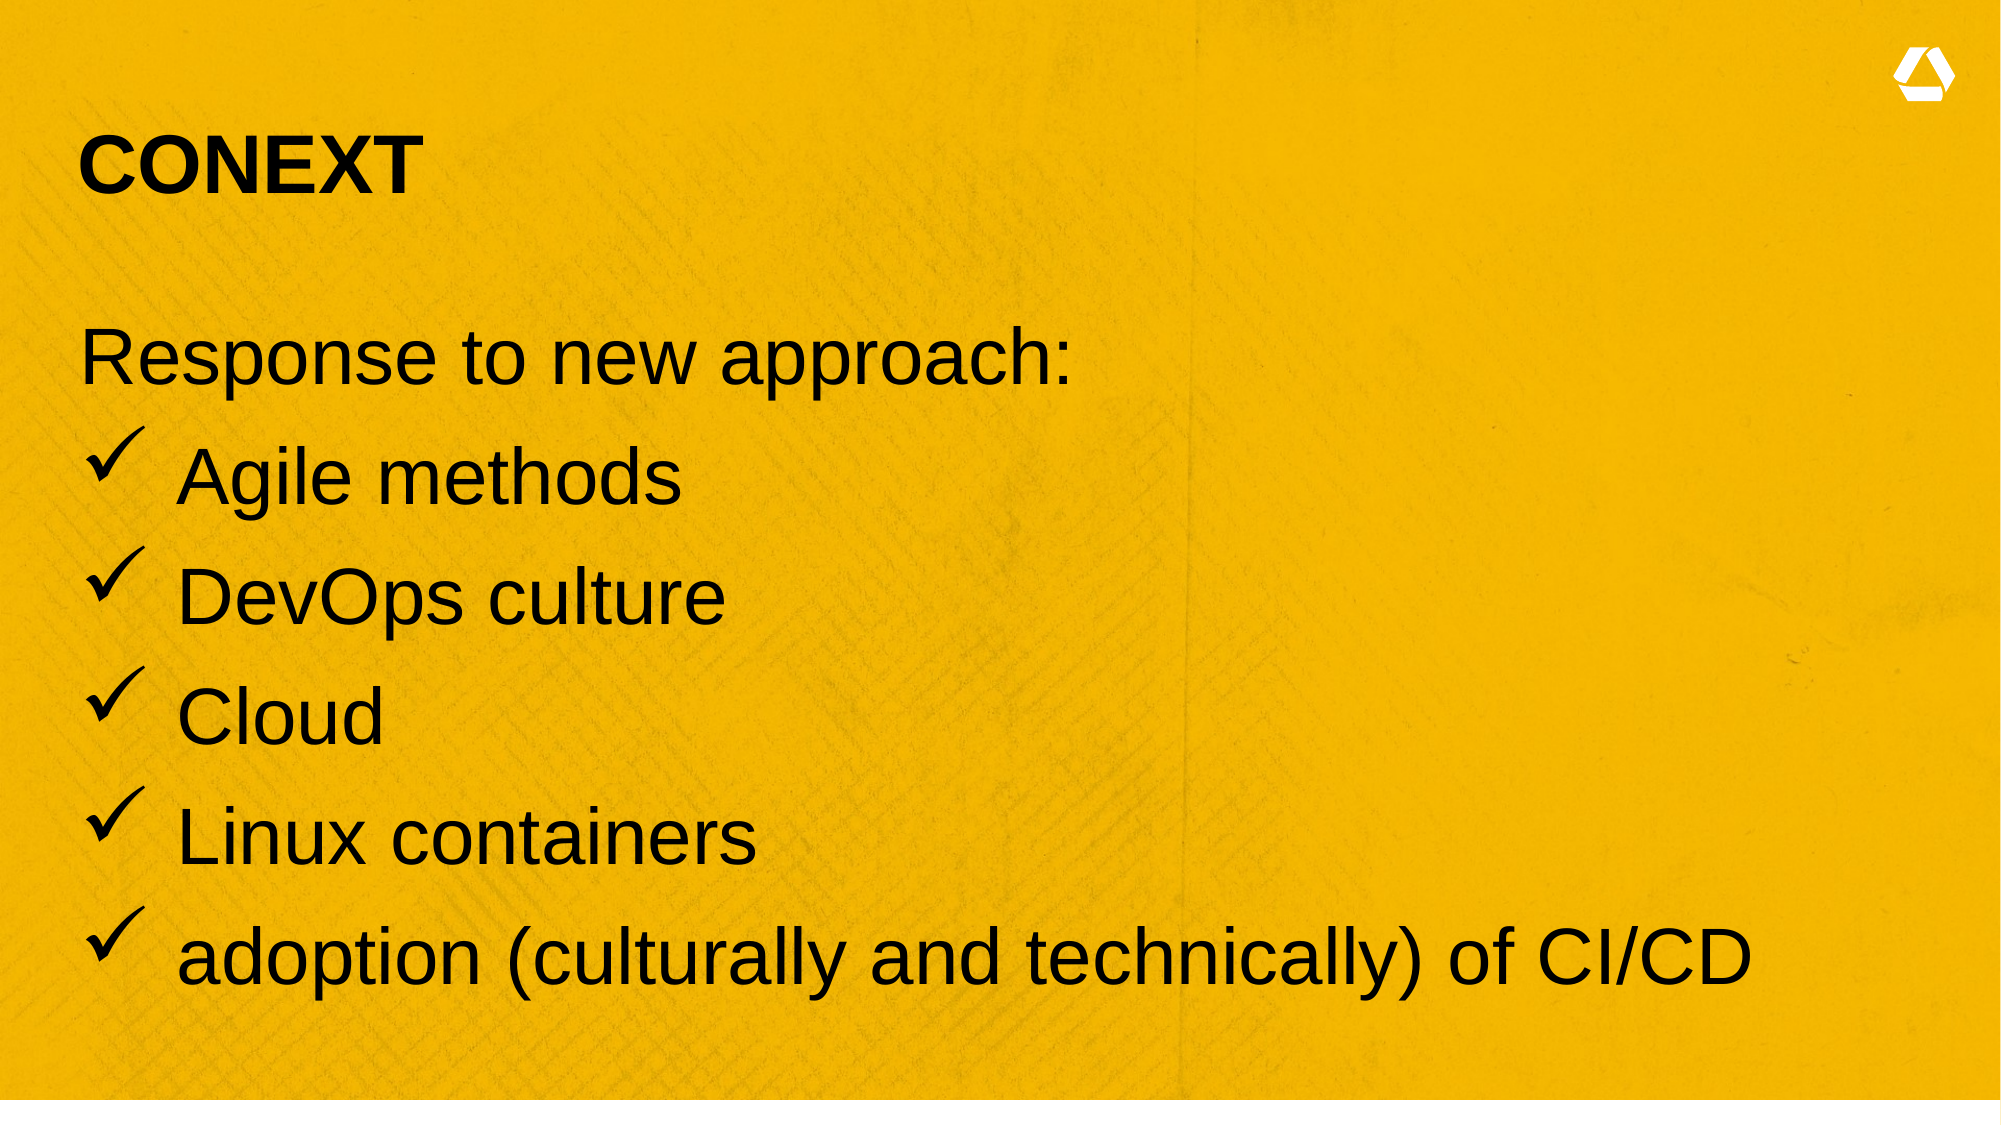

# Conext
Response to new approach:
Agile methods
DevOps culture
Cloud
Linux containers
adoption (culturally and technically) of CI/CD